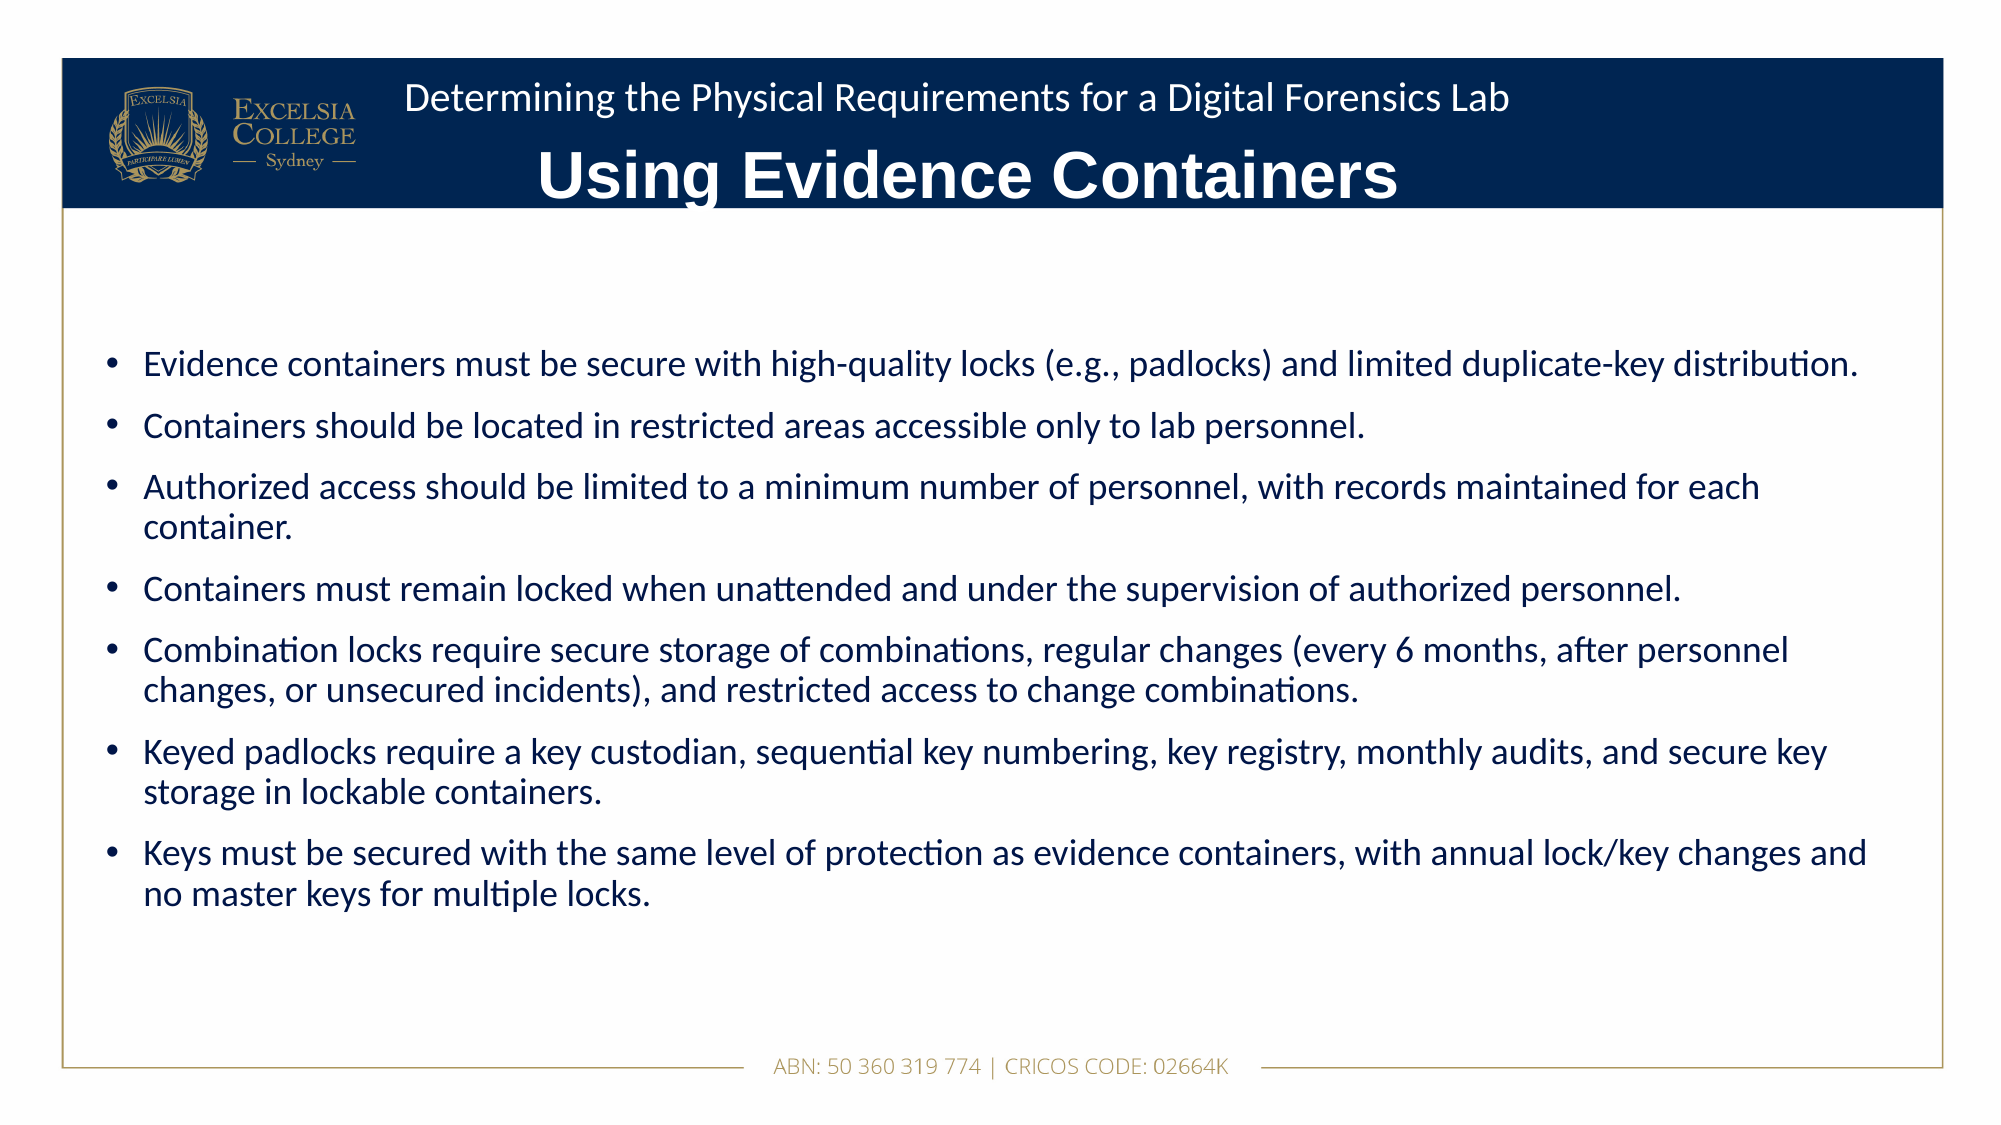

# Determining the Physical Requirements for a Digital Forensics Lab
Using Evidence Containers
Evidence containers must be secure with high-quality locks (e.g., padlocks) and limited duplicate-key distribution.
Containers should be located in restricted areas accessible only to lab personnel.
Authorized access should be limited to a minimum number of personnel, with records maintained for each container.
Containers must remain locked when unattended and under the supervision of authorized personnel.
Combination locks require secure storage of combinations, regular changes (every 6 months, after personnel changes, or unsecured incidents), and restricted access to change combinations.
Keyed padlocks require a key custodian, sequential key numbering, key registry, monthly audits, and secure key storage in lockable containers.
Keys must be secured with the same level of protection as evidence containers, with annual lock/key changes and no master keys for multiple locks.